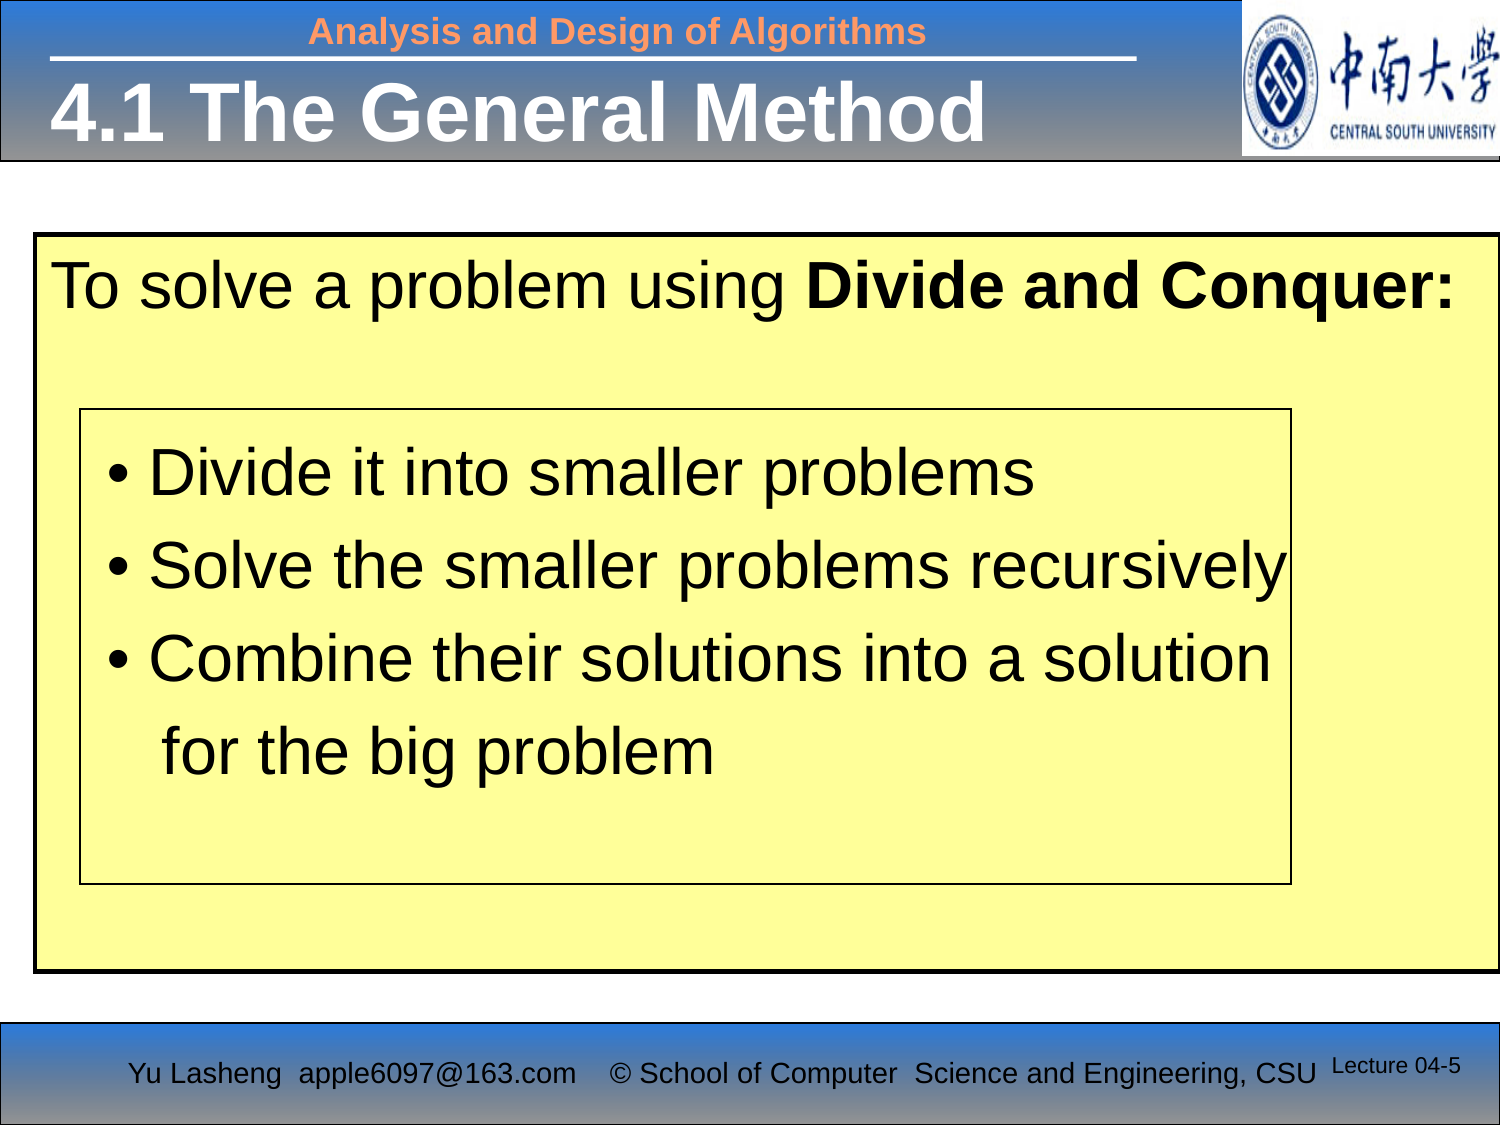

# 4.1 The General Method
To solve a problem using Divide and Conquer:

	• Divide it into smaller problems
	• Solve the smaller problems recursively
	• Combine their solutions into a solution
	   for the big problem

Lecture 04-5